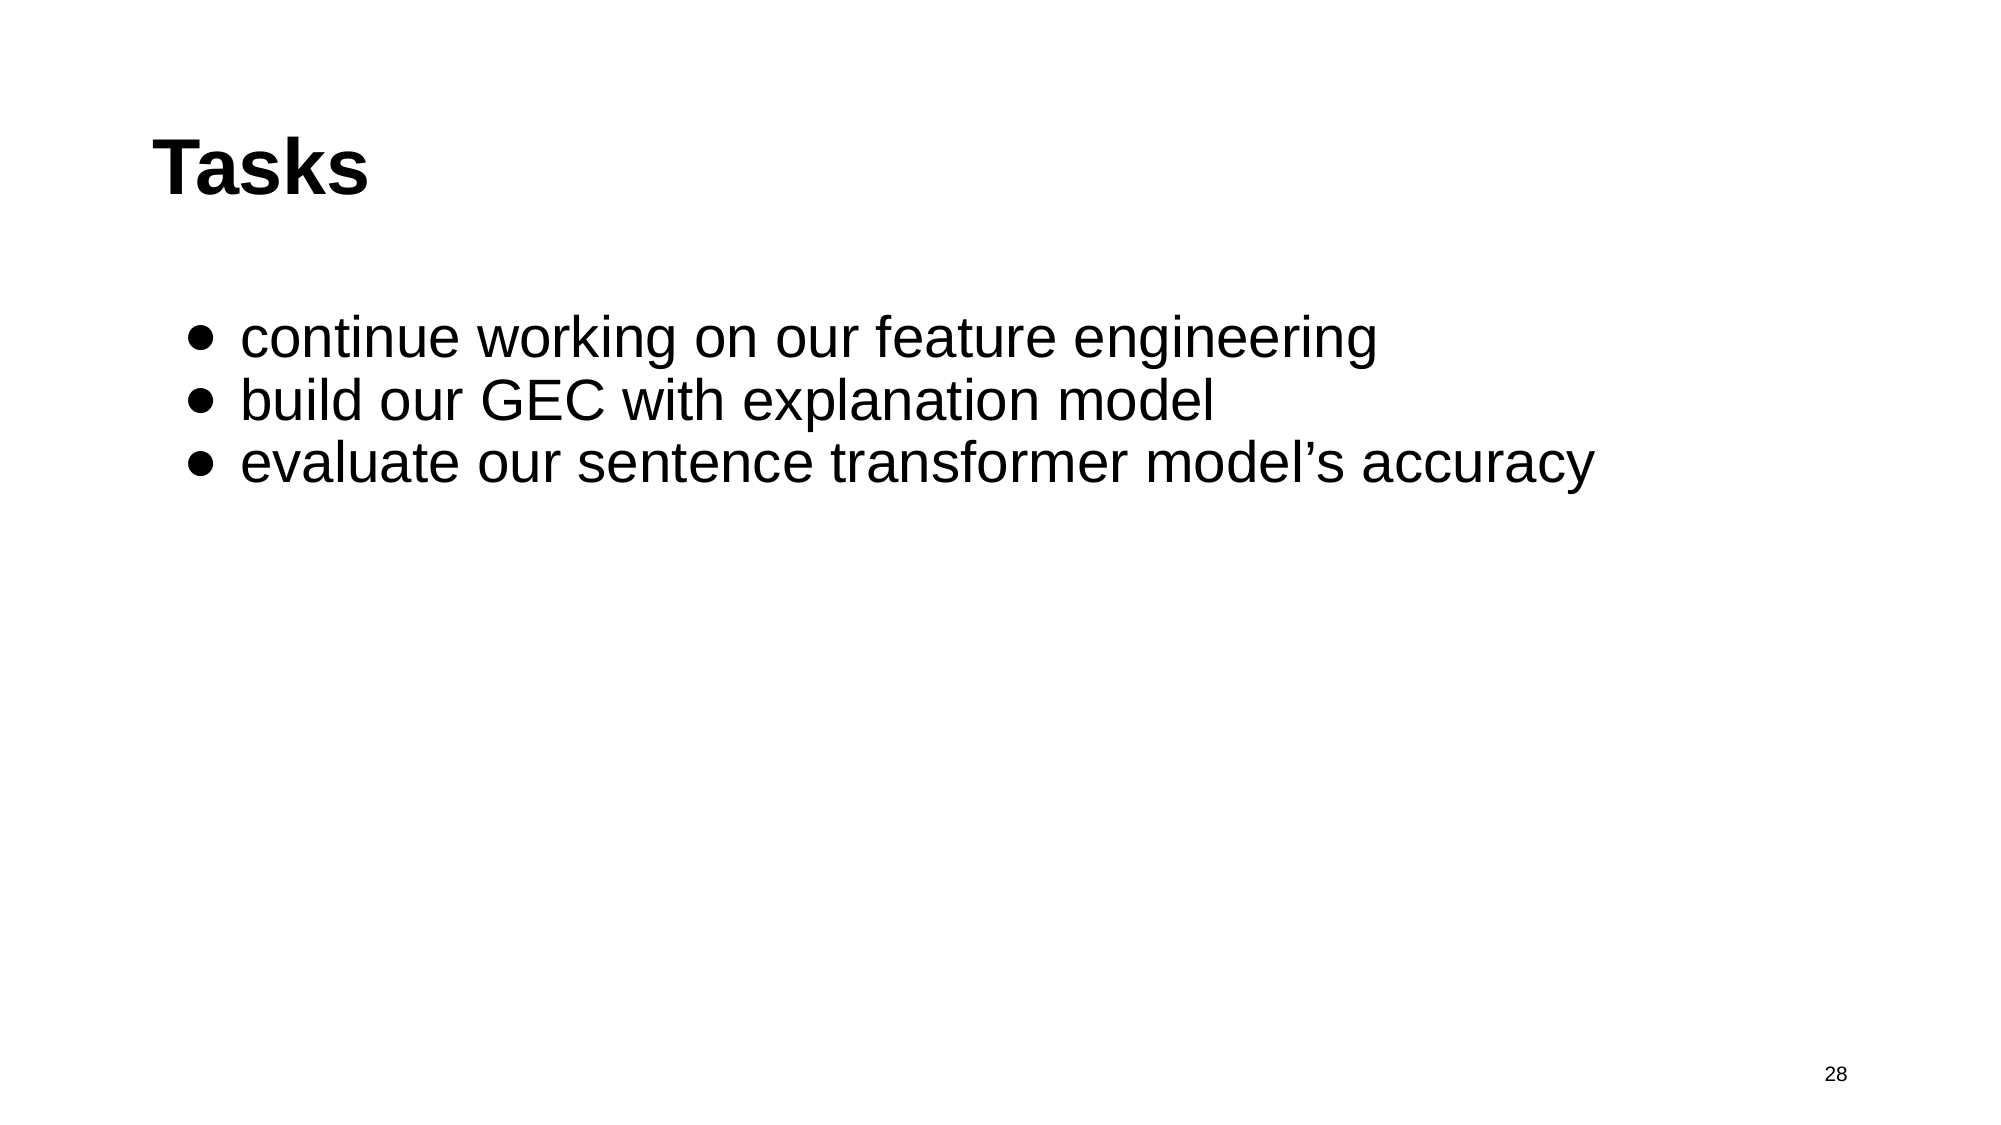

# Tasks
continue working on our feature engineering
build our GEC with explanation model
evaluate our sentence transformer model’s accuracy
28